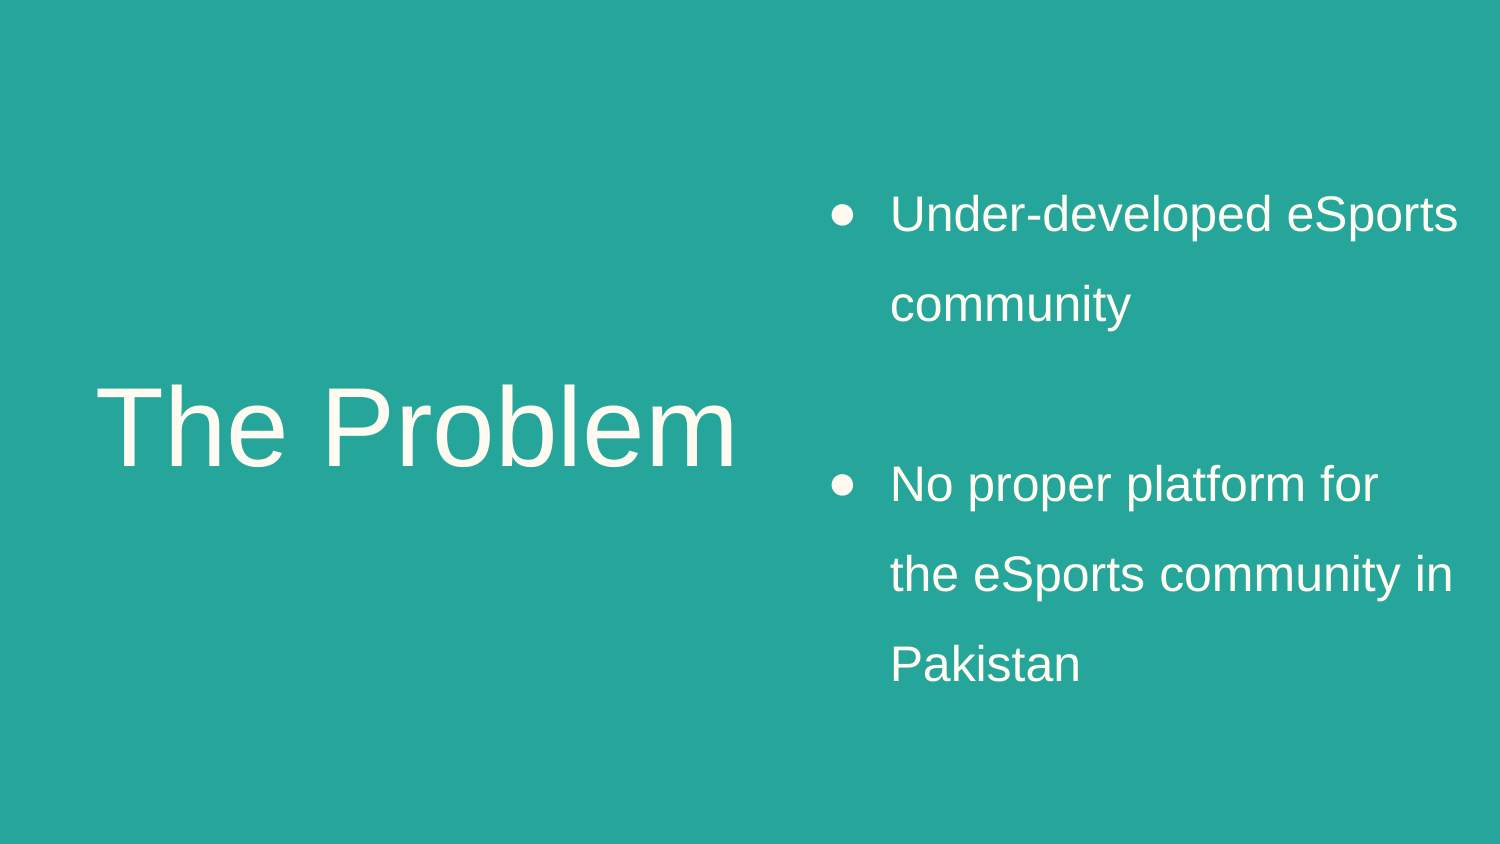

# The Problem
Under-developed eSports community

No proper platform for the eSports community in Pakistan